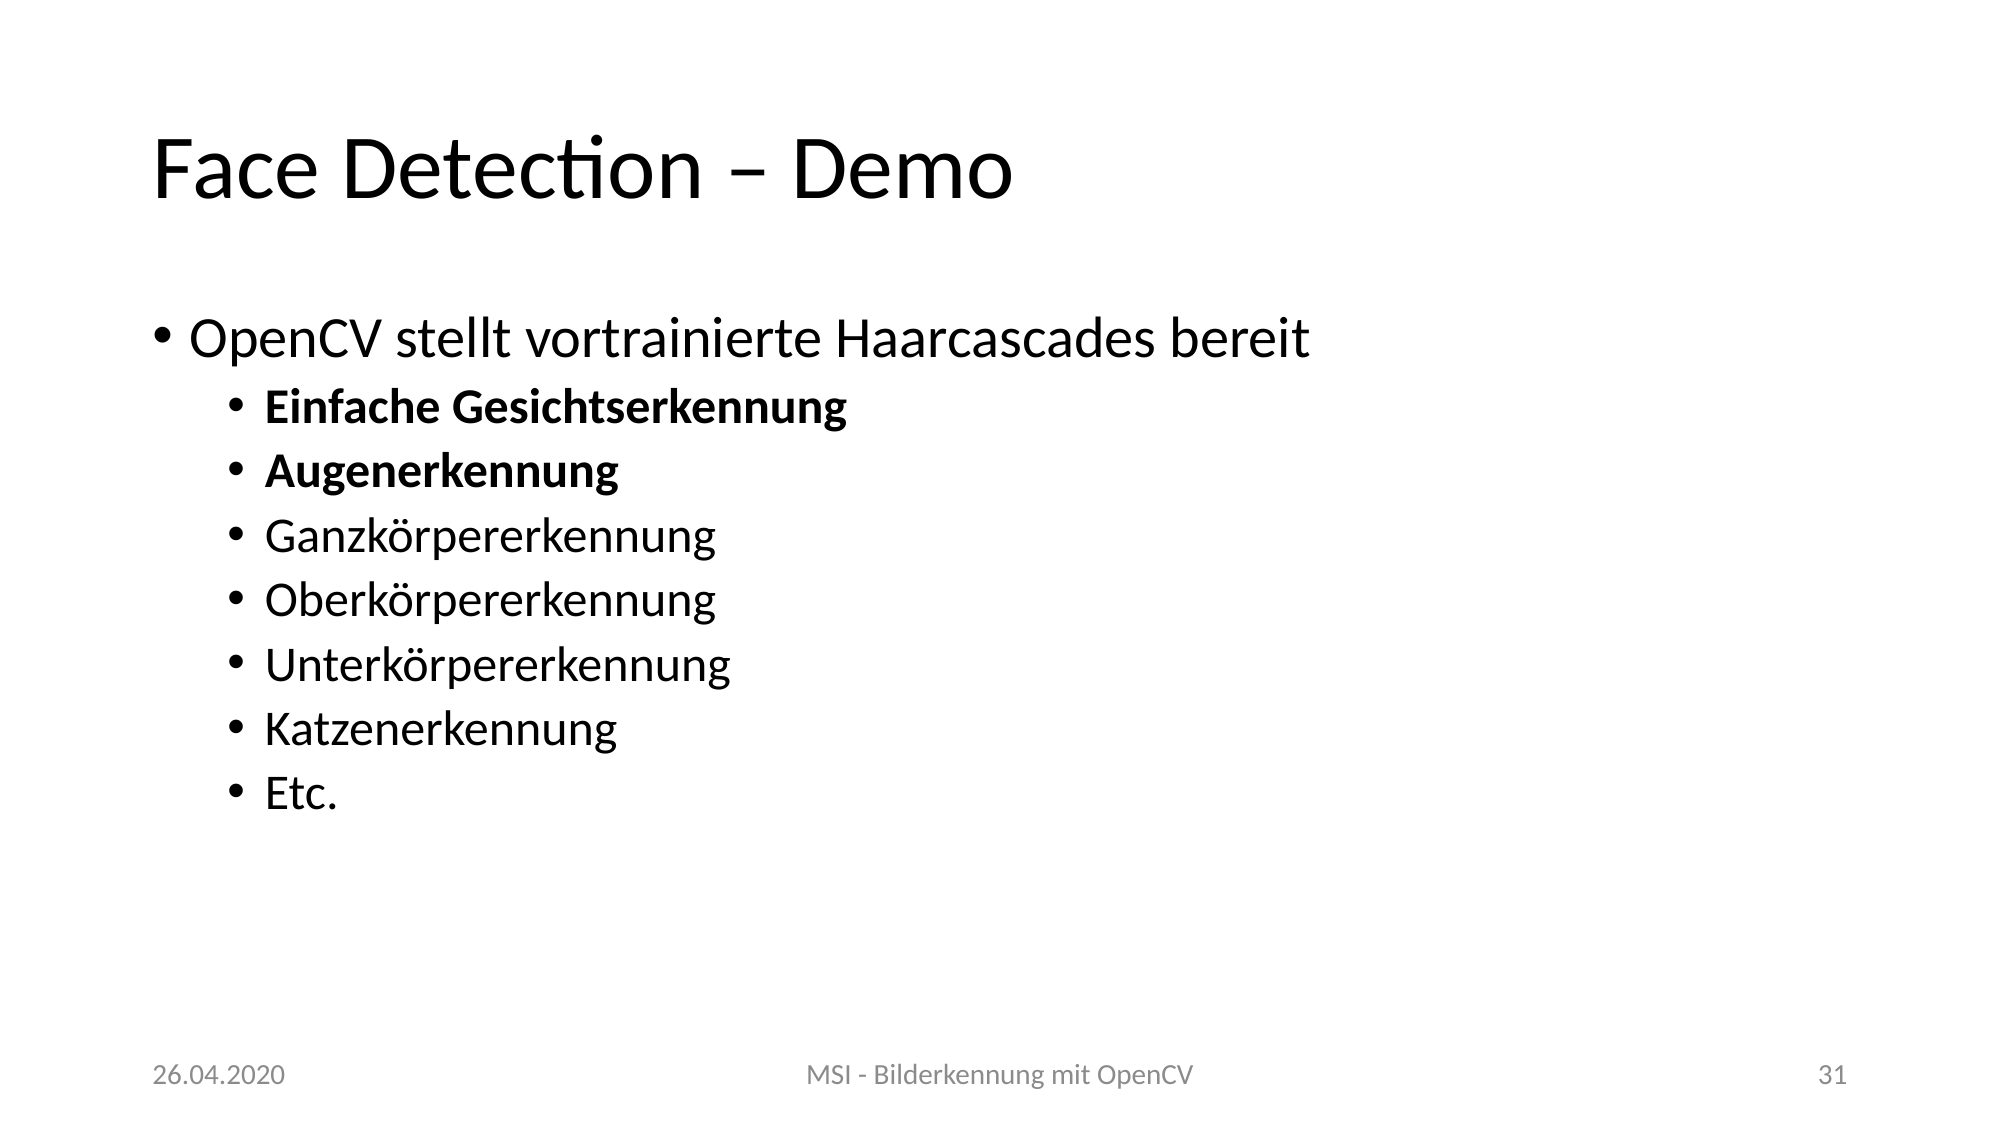

# Face Detection – Demo
OpenCV stellt vortrainierte Haarcascades bereit
Einfache Gesichtserkennung
Augenerkennung
Ganzkörpererkennung
Oberkörpererkennung
Unterkörpererkennung
Katzenerkennung
Etc.
26.04.2020
MSI - Bilderkennung mit OpenCV
31